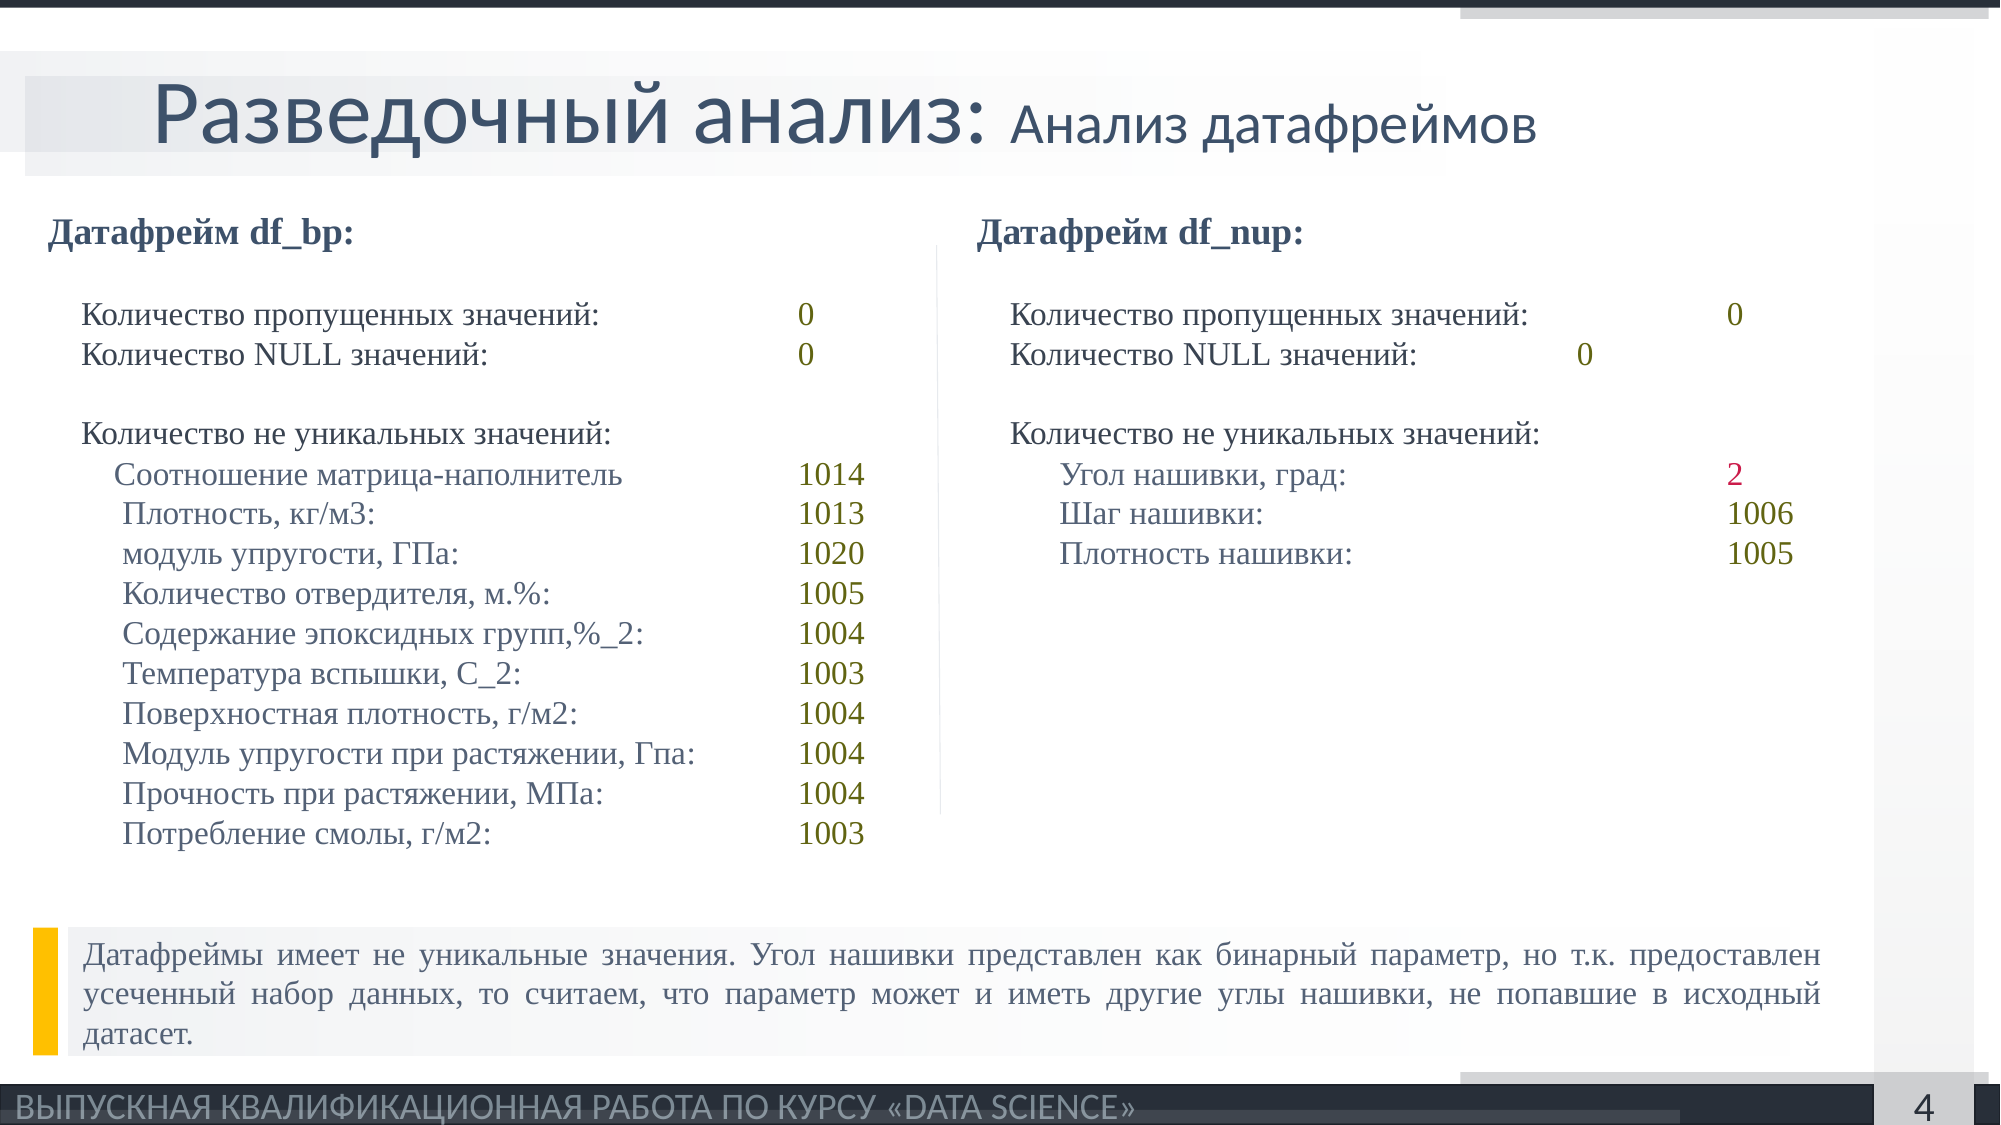

# Разведочный анализ: Анализ датафреймов
Датафрейм df_bp:

    Количество пропущенных значений: 		0
    Количество NULL значений:			0

    Количество не уникальных значений:
        Соотношение матрица-наполнитель 	  	1014
         Плотность, кг/м3: 			1013
         модуль упругости, ГПа: 		  	1020
         Количество отвердителя, м.%: 		1005
         Содержание эпоксидных групп,%_2:	  	1004
         Температура вспышки, С_2: 		1003
         Поверхностная плотность, г/м2:		1004
         Модуль упругости при растяжении, Гпа:	1004
         Прочность при растяжении, МПа: 	  	1004
         Потребление смолы, г/м2:		  	1003
Датафрейм df_nup:

    Количество пропущенных значений:		0
    Количество NULL значений: 		0

    Количество не уникальных значений:
          Угол нашивки, град: 			2
          Шаг нашивки: 				1006
          Плотность нашивки: 			1005
Датафреймы имеет не уникальные значения. Угол нашивки представлен как бинарный параметр, но т.к. предоставлен усеченный набор данных, то считаем, что параметр может и иметь другие углы нашивки, не попавшие в исходный датасет.

ВЫПУСКНАЯ КВАЛИФИКАЦИОННАЯ РАБОТА ПО КУРСУ «DATA SCIENCE»
4